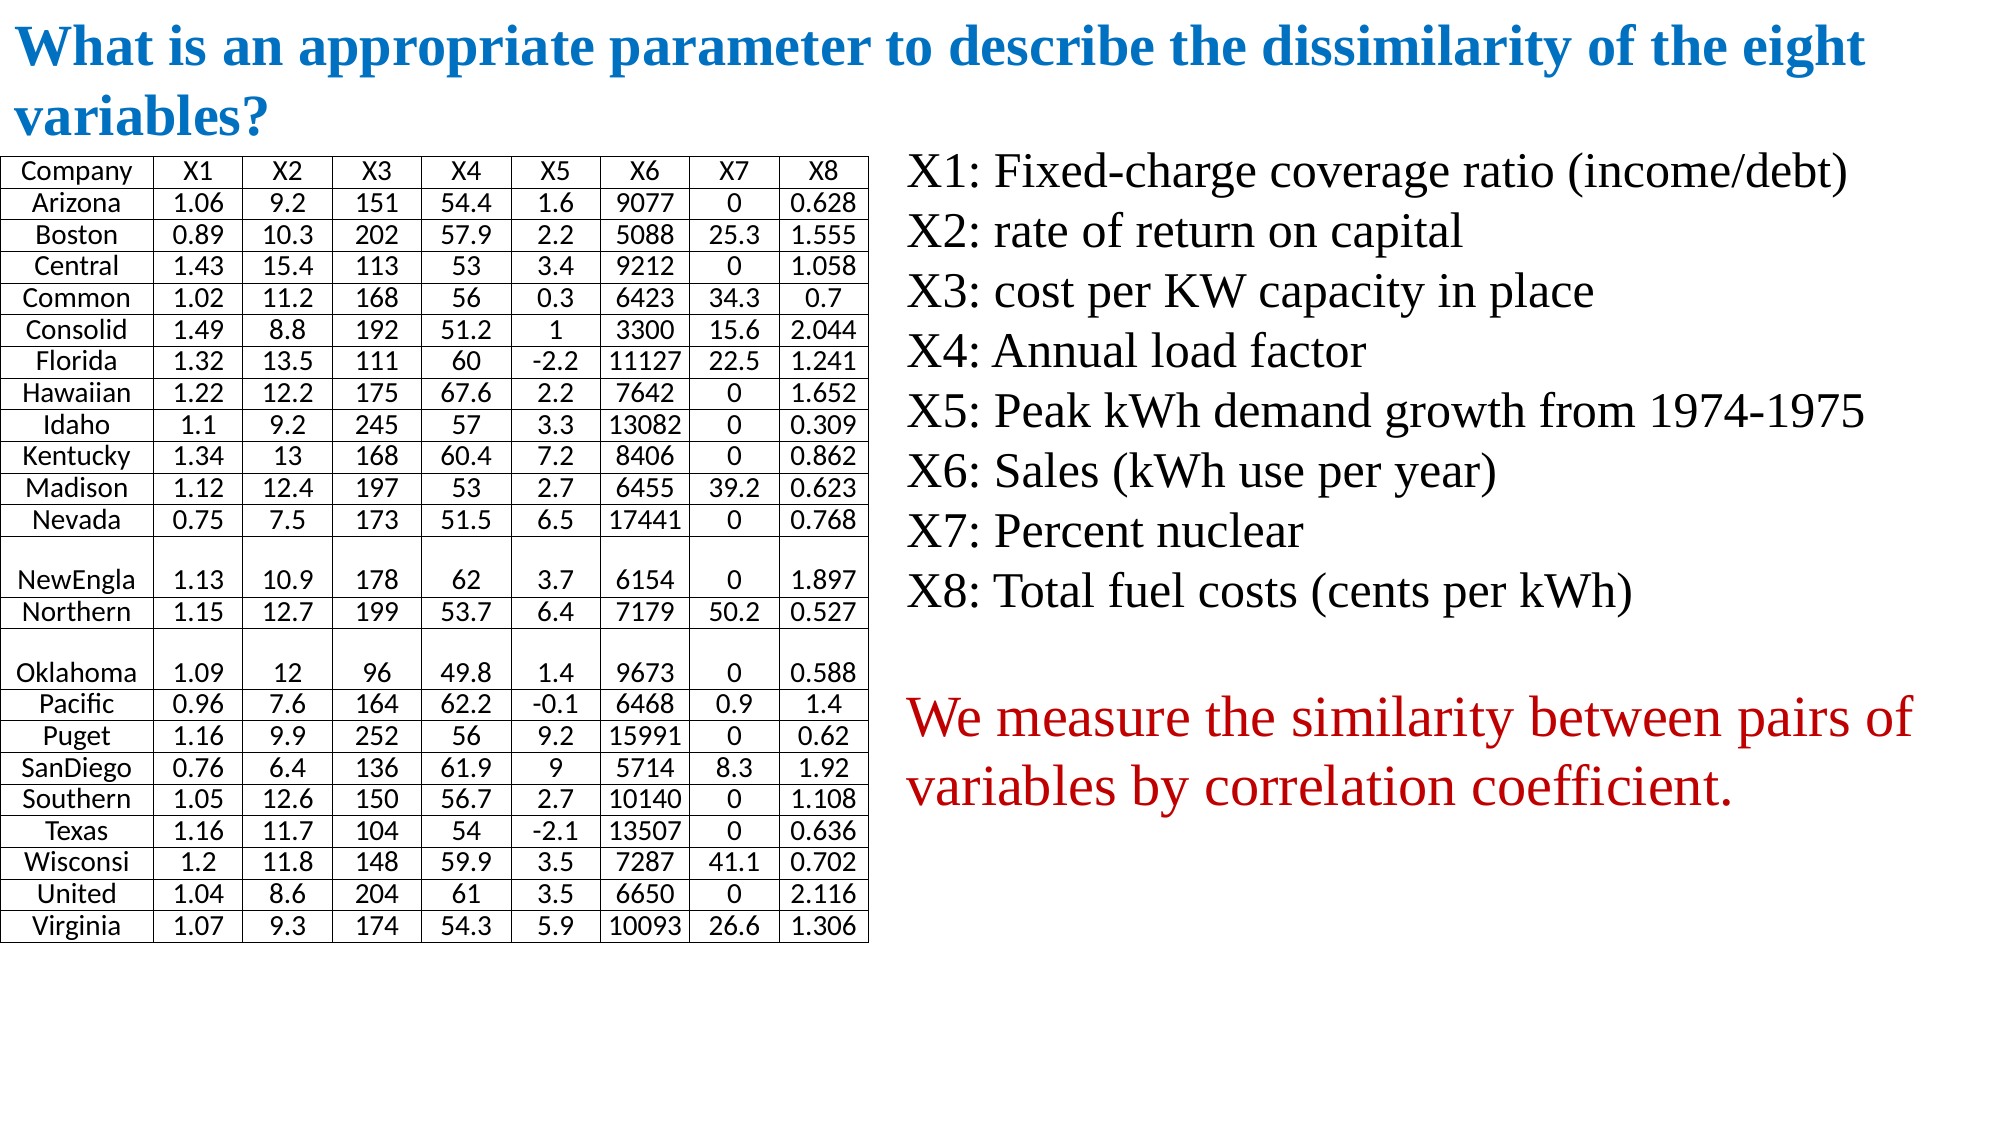

What is an appropriate parameter to describe the dissimilarity of the eight variables?
X1: Fixed-charge coverage ratio (income/debt)
X2: rate of return on capital
X3: cost per KW capacity in place
X4: Annual load factor
X5: Peak kWh demand growth from 1974-1975
X6: Sales (kWh use per year)
X7: Percent nuclear
X8: Total fuel costs (cents per kWh)

We measure the similarity between pairs of variables by correlation coefficient.

| Company | X1 | X2 | X3 | X4 | X5 | X6 | X7 | X8 |
| --- | --- | --- | --- | --- | --- | --- | --- | --- |
| Arizona | 1.06 | 9.2 | 151 | 54.4 | 1.6 | 9077 | 0 | 0.628 |
| Boston | 0.89 | 10.3 | 202 | 57.9 | 2.2 | 5088 | 25.3 | 1.555 |
| Central | 1.43 | 15.4 | 113 | 53 | 3.4 | 9212 | 0 | 1.058 |
| Common | 1.02 | 11.2 | 168 | 56 | 0.3 | 6423 | 34.3 | 0.7 |
| Consolid | 1.49 | 8.8 | 192 | 51.2 | 1 | 3300 | 15.6 | 2.044 |
| Florida | 1.32 | 13.5 | 111 | 60 | -2.2 | 11127 | 22.5 | 1.241 |
| Hawaiian | 1.22 | 12.2 | 175 | 67.6 | 2.2 | 7642 | 0 | 1.652 |
| Idaho | 1.1 | 9.2 | 245 | 57 | 3.3 | 13082 | 0 | 0.309 |
| Kentucky | 1.34 | 13 | 168 | 60.4 | 7.2 | 8406 | 0 | 0.862 |
| Madison | 1.12 | 12.4 | 197 | 53 | 2.7 | 6455 | 39.2 | 0.623 |
| Nevada | 0.75 | 7.5 | 173 | 51.5 | 6.5 | 17441 | 0 | 0.768 |
| NewEngla | 1.13 | 10.9 | 178 | 62 | 3.7 | 6154 | 0 | 1.897 |
| Northern | 1.15 | 12.7 | 199 | 53.7 | 6.4 | 7179 | 50.2 | 0.527 |
| Oklahoma | 1.09 | 12 | 96 | 49.8 | 1.4 | 9673 | 0 | 0.588 |
| Pacific | 0.96 | 7.6 | 164 | 62.2 | -0.1 | 6468 | 0.9 | 1.4 |
| Puget | 1.16 | 9.9 | 252 | 56 | 9.2 | 15991 | 0 | 0.62 |
| SanDiego | 0.76 | 6.4 | 136 | 61.9 | 9 | 5714 | 8.3 | 1.92 |
| Southern | 1.05 | 12.6 | 150 | 56.7 | 2.7 | 10140 | 0 | 1.108 |
| Texas | 1.16 | 11.7 | 104 | 54 | -2.1 | 13507 | 0 | 0.636 |
| Wisconsi | 1.2 | 11.8 | 148 | 59.9 | 3.5 | 7287 | 41.1 | 0.702 |
| United | 1.04 | 8.6 | 204 | 61 | 3.5 | 6650 | 0 | 2.116 |
| Virginia | 1.07 | 9.3 | 174 | 54.3 | 5.9 | 10093 | 26.6 | 1.306 |